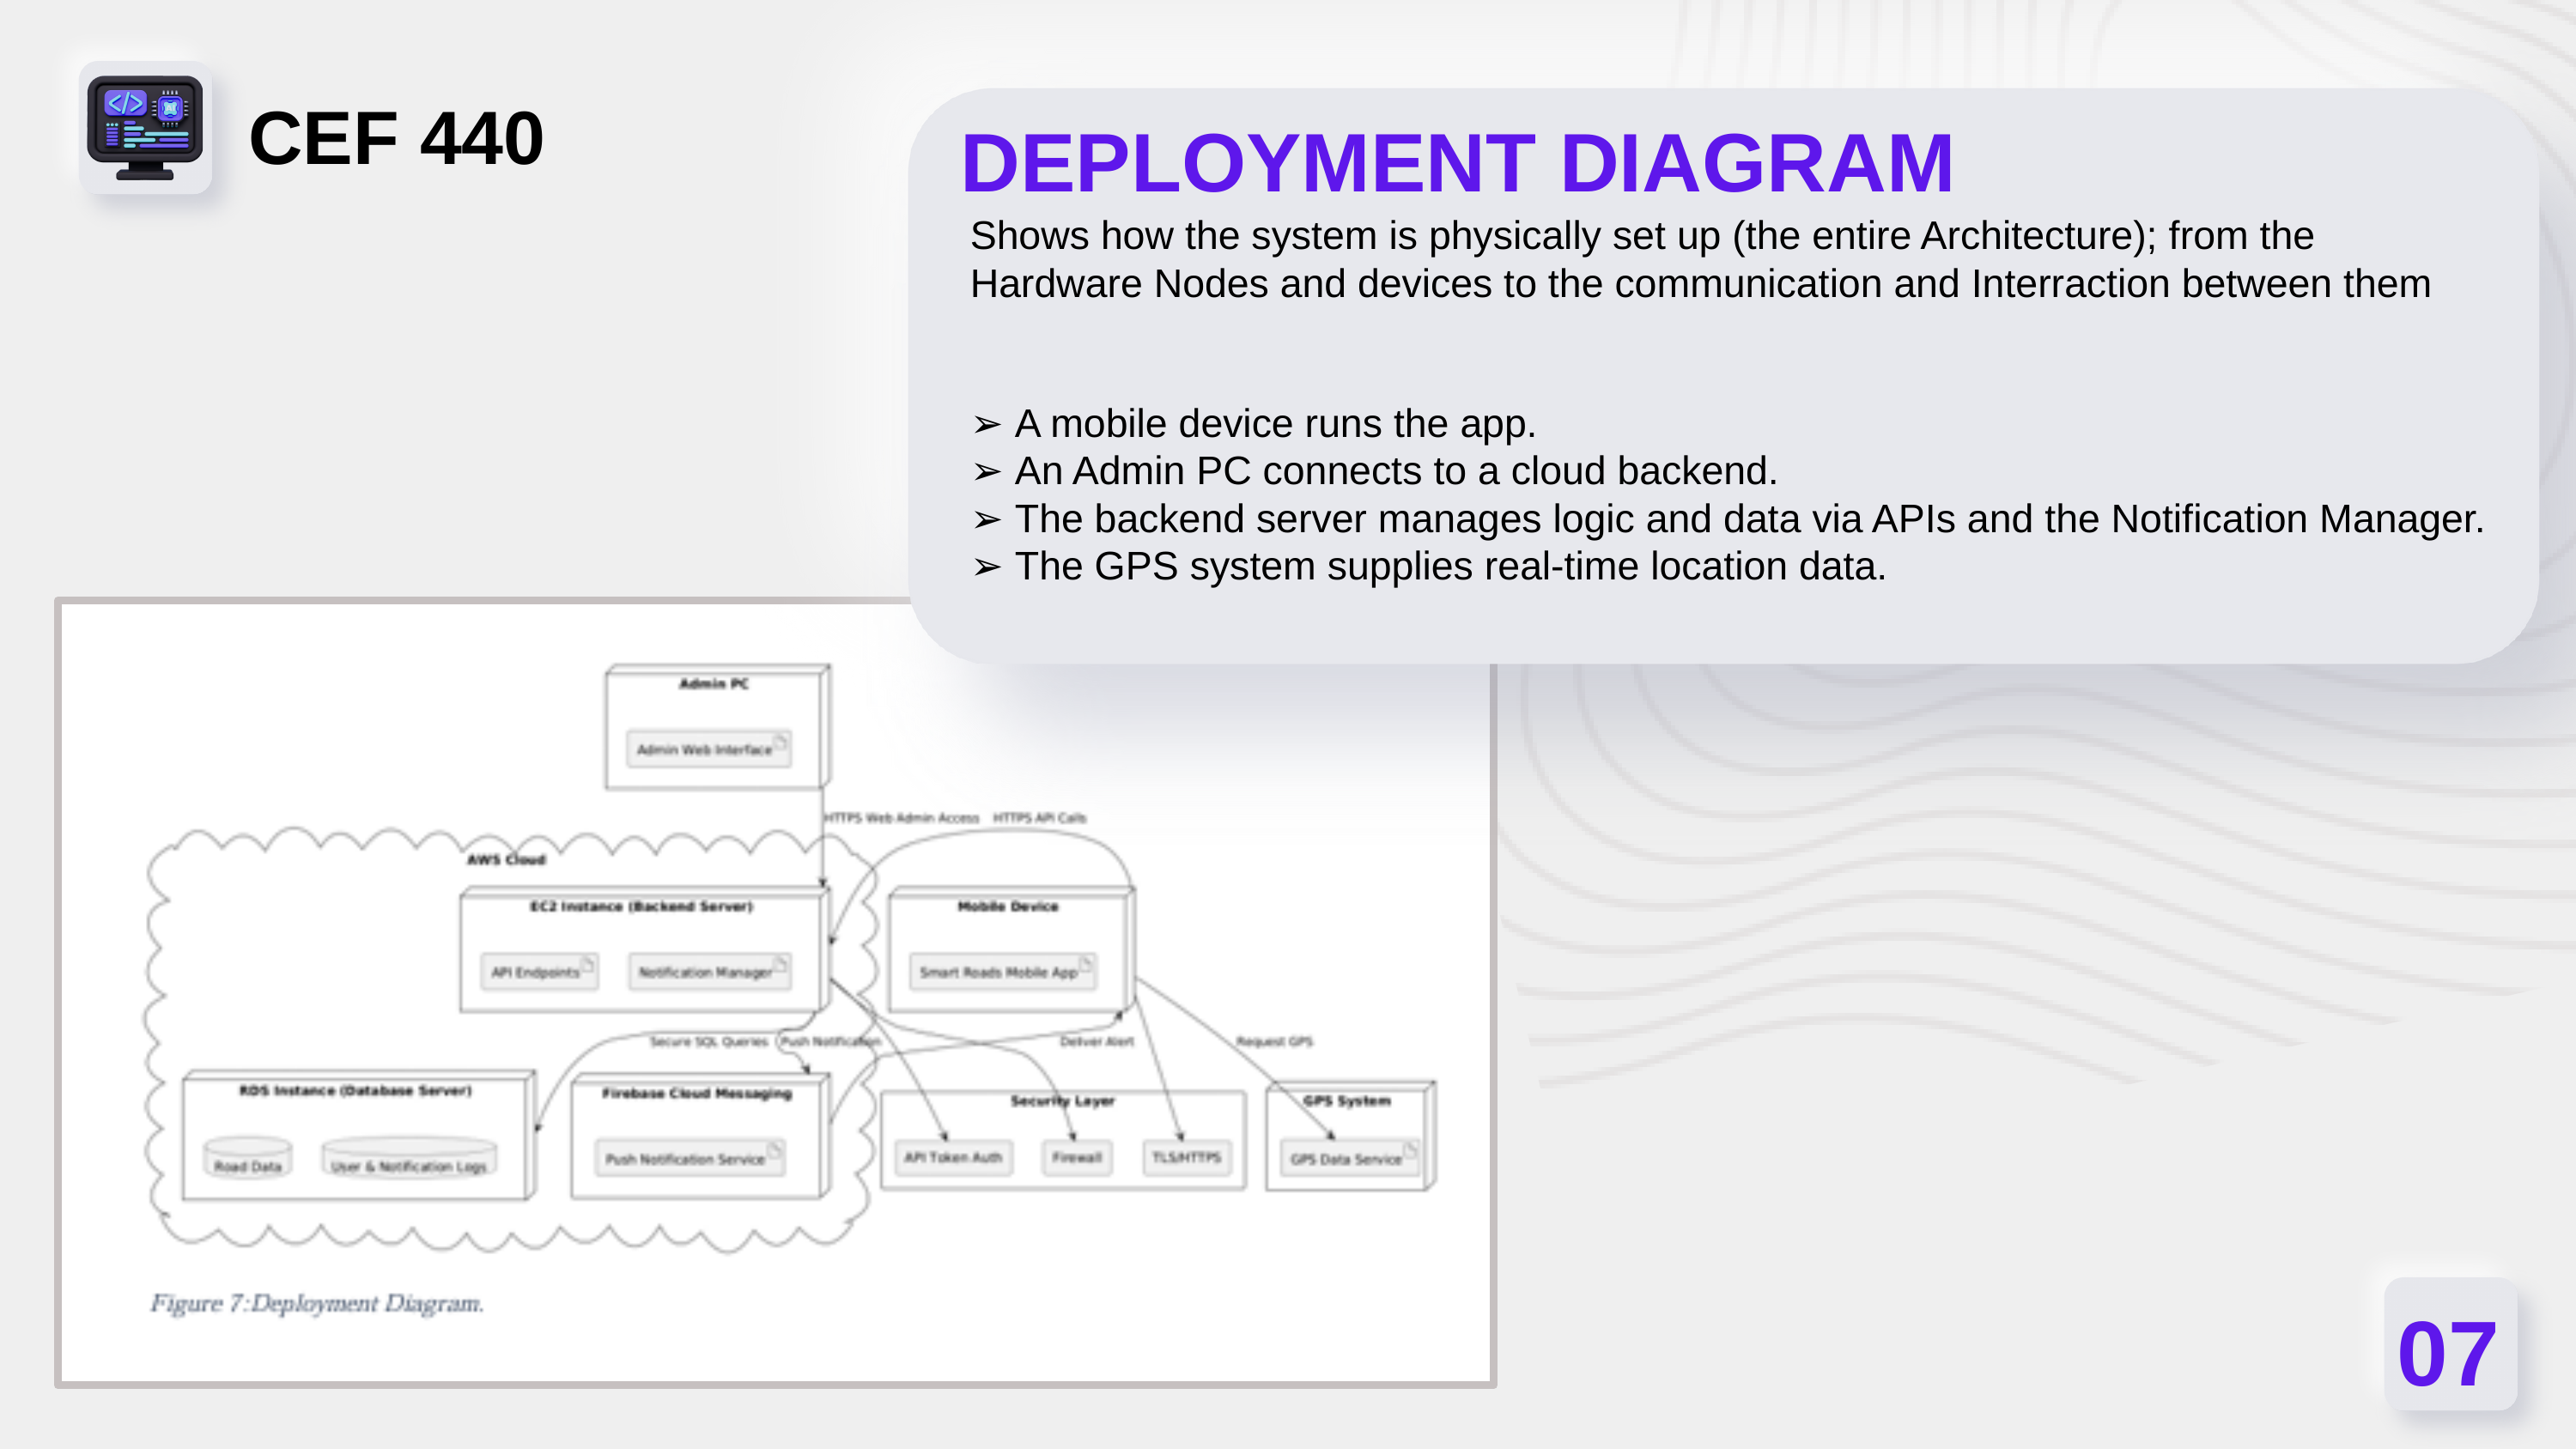

DEPLOYMENT DIAGRAM
Shows how the system is physically set up (the entire Architecture); from the Hardware Nodes and devices to the communication and Interraction between them

➢ A mobile device runs the app.
➢ An Admin PC connects to a cloud backend.
➢ The backend server manages logic and data via APIs and the Notification Manager.
➢ The GPS system supplies real-time location data.

CEF 440

07